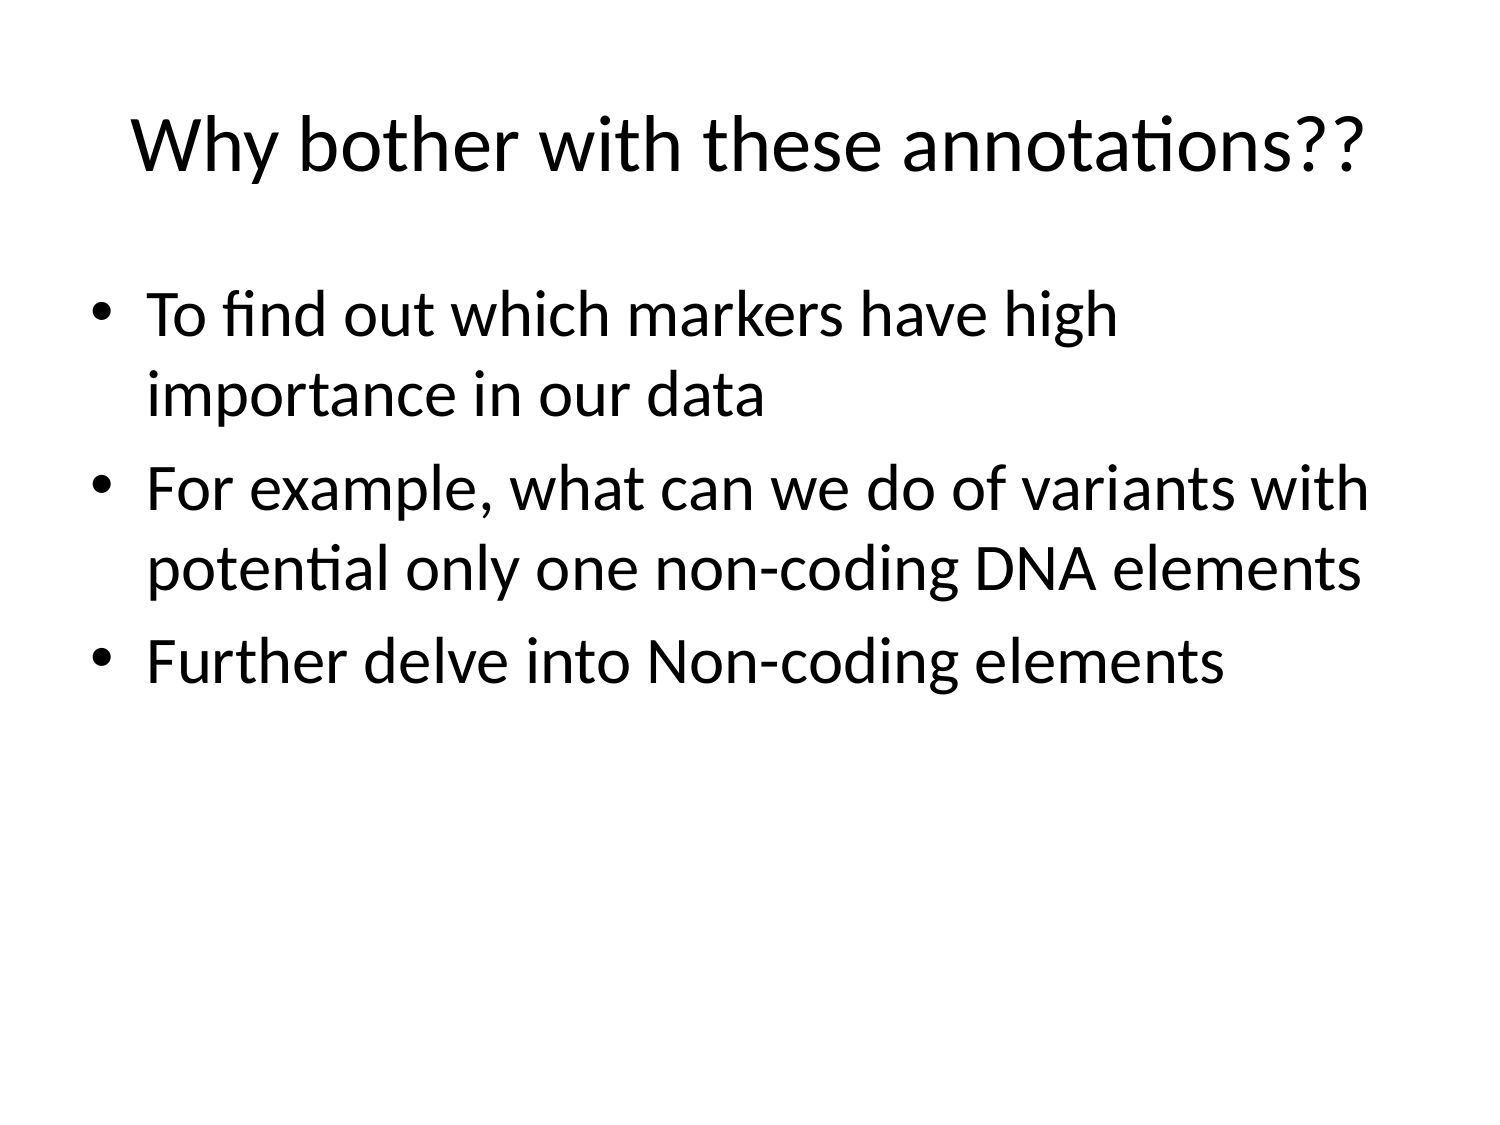

# Why bother with these annotations??
To find out which markers have high importance in our data
For example, what can we do of variants with potential only one non-coding DNA elements
Further delve into Non-coding elements